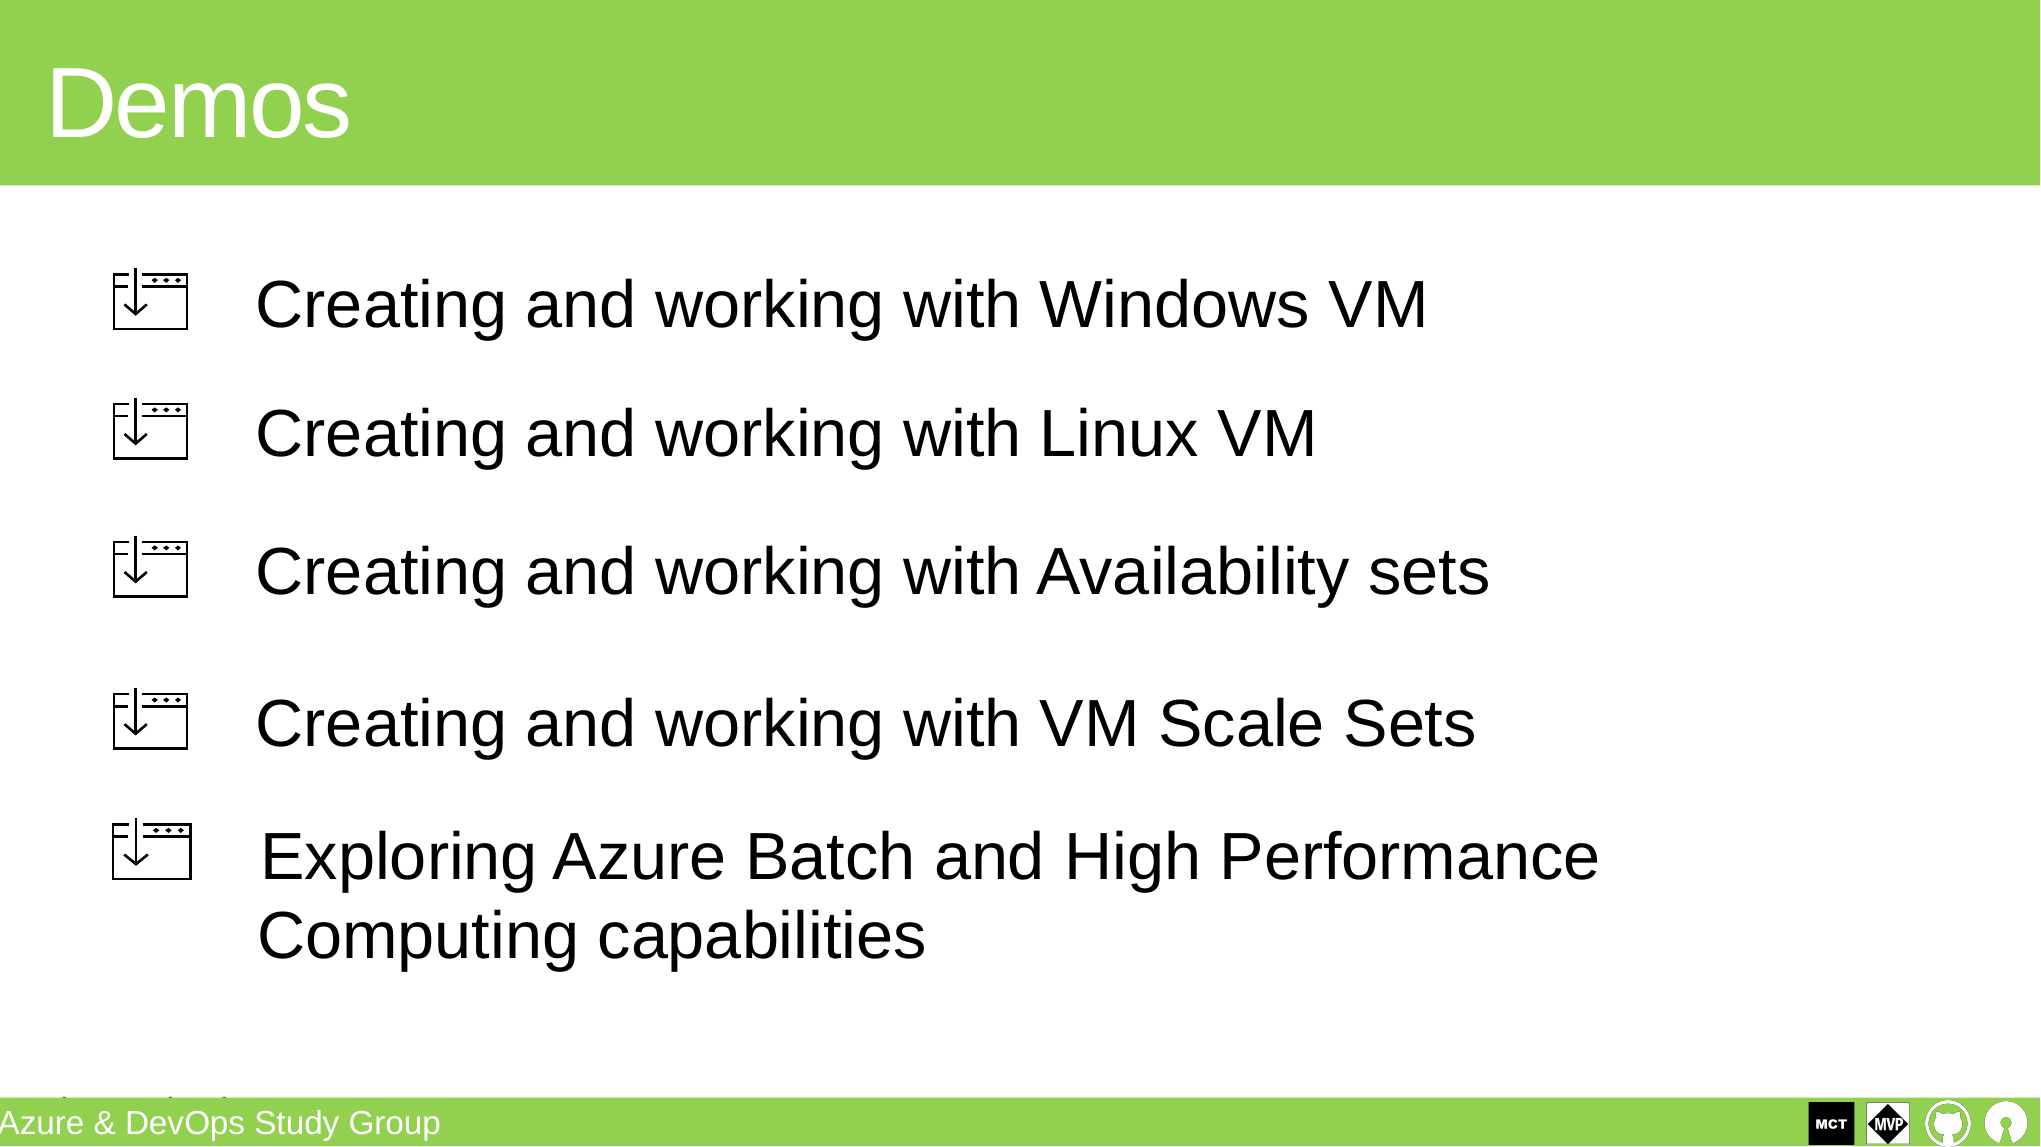

Demos
Creating and working with Windows VM

Creating and working with Linux VM

Creating and working with Availability sets

Creating and working with VM Scale Sets

Exploring Azure Batch and High Performance Computing capabilities